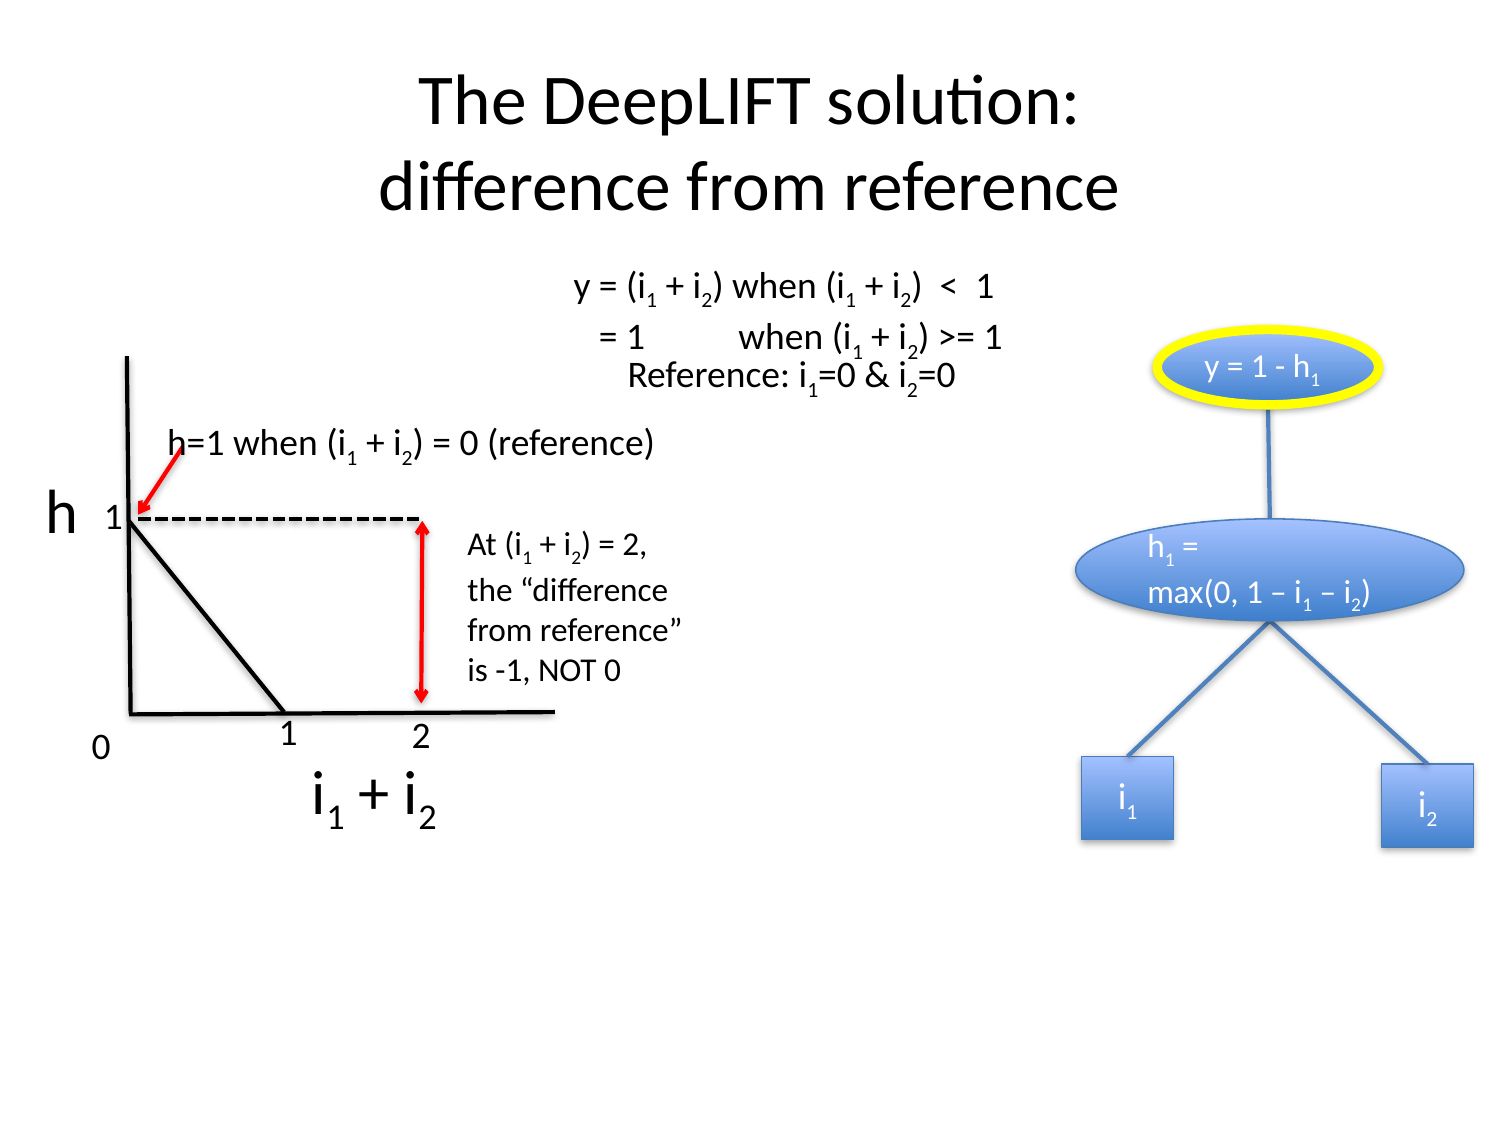

# The DeepLIFT solution: difference from reference
y = (i1 + i2) when (i1 + i2)  <  1
   = 1           when (i1 + i2) >= 1
y = 1 - h1
h1 =
max(0, 1 – i1 – i2)
i1
i2
Reference: i1=0 & i2=0
h
1
1
2
i1 + i2
0
h=1 when (i1 + i2) = 0 (reference)
At (i1 + i2) = 2, the “difference from reference” is -1, NOT 0